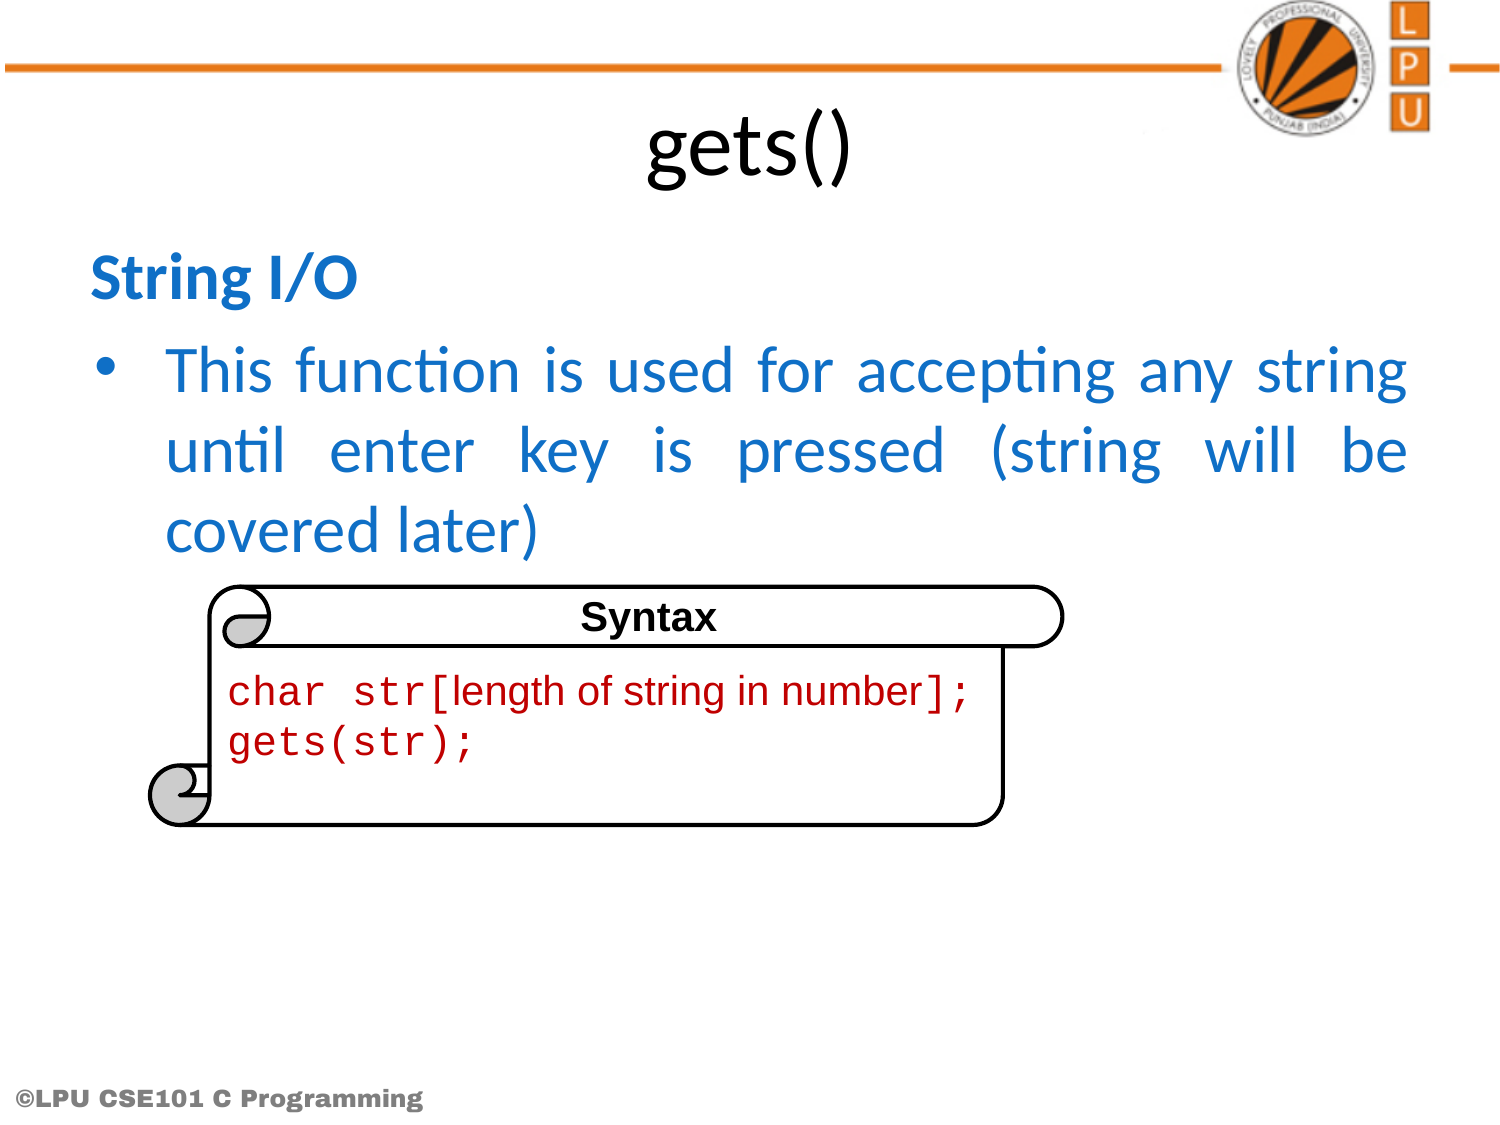

# gets()
String I/O
This function is used for accepting any string until enter key is pressed (string will be covered later)

Syntax

char str[length of string in number];
gets(str);